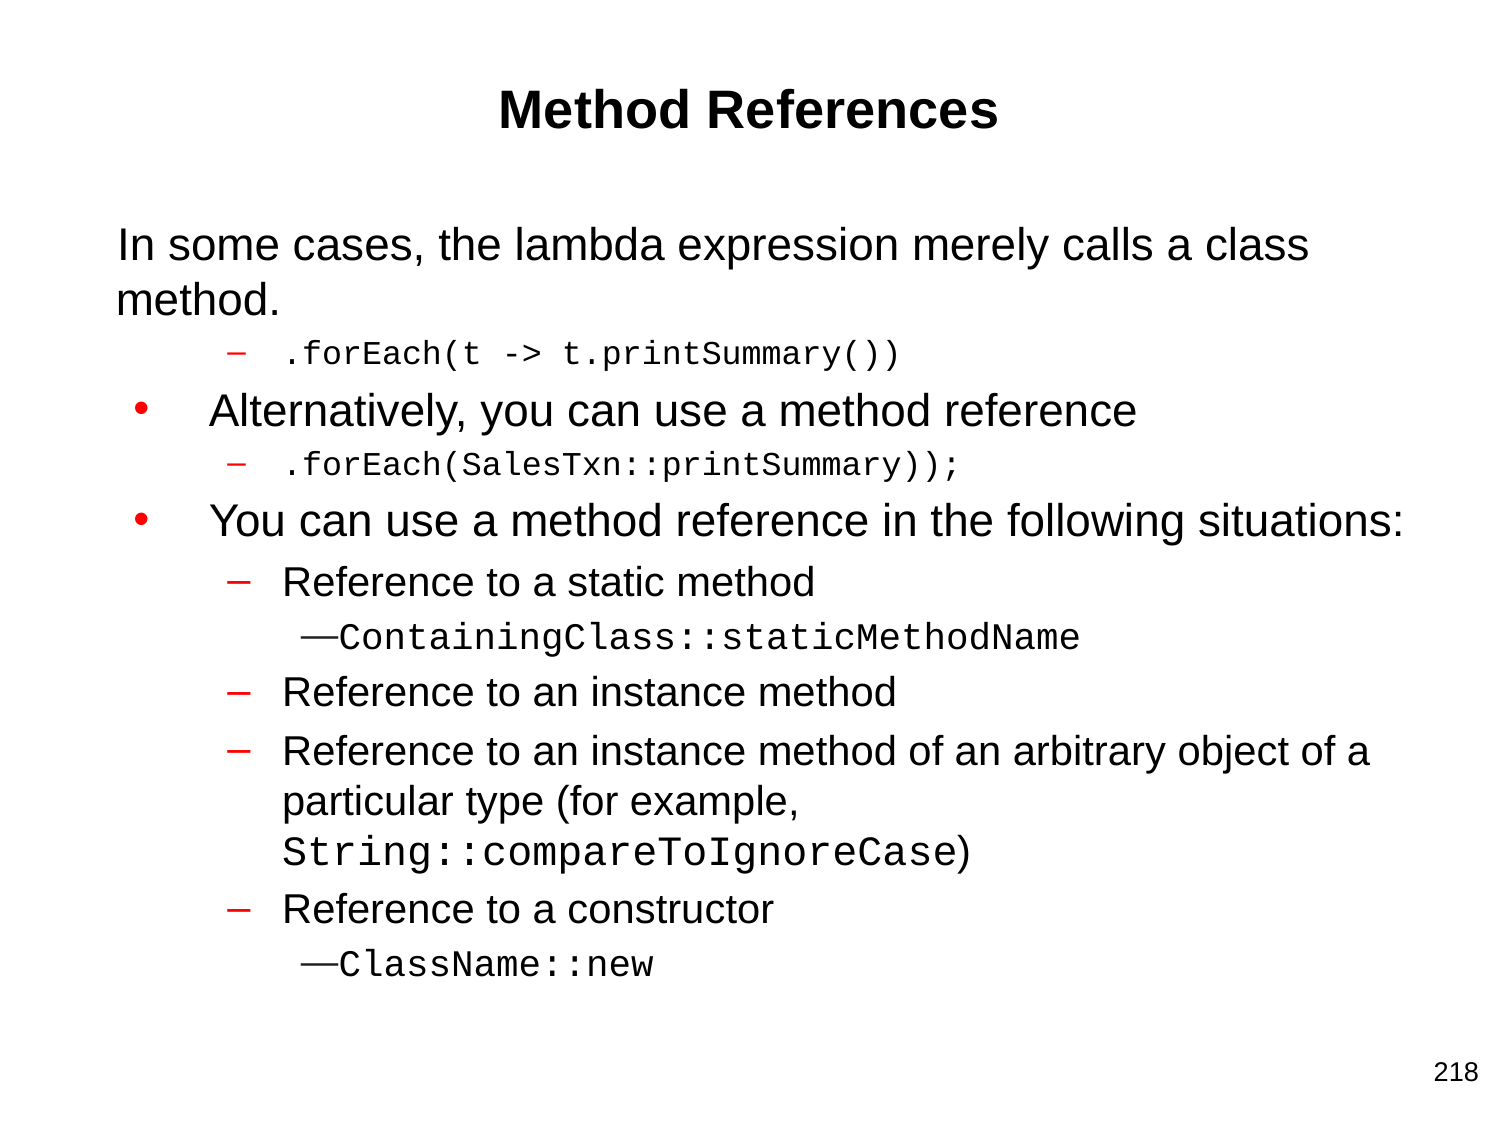

# Method References
In some cases, the lambda expression merely calls a class method.
.forEach(t -> t.printSummary())
Alternatively, you can use a method reference
.forEach(SalesTxn::printSummary));
You can use a method reference in the following situations:
Reference to a static method
ContainingClass::staticMethodName
Reference to an instance method
Reference to an instance method of an arbitrary object of a particular type (for example, String::compareToIgnoreCase)
Reference to a constructor
ClassName::new
218